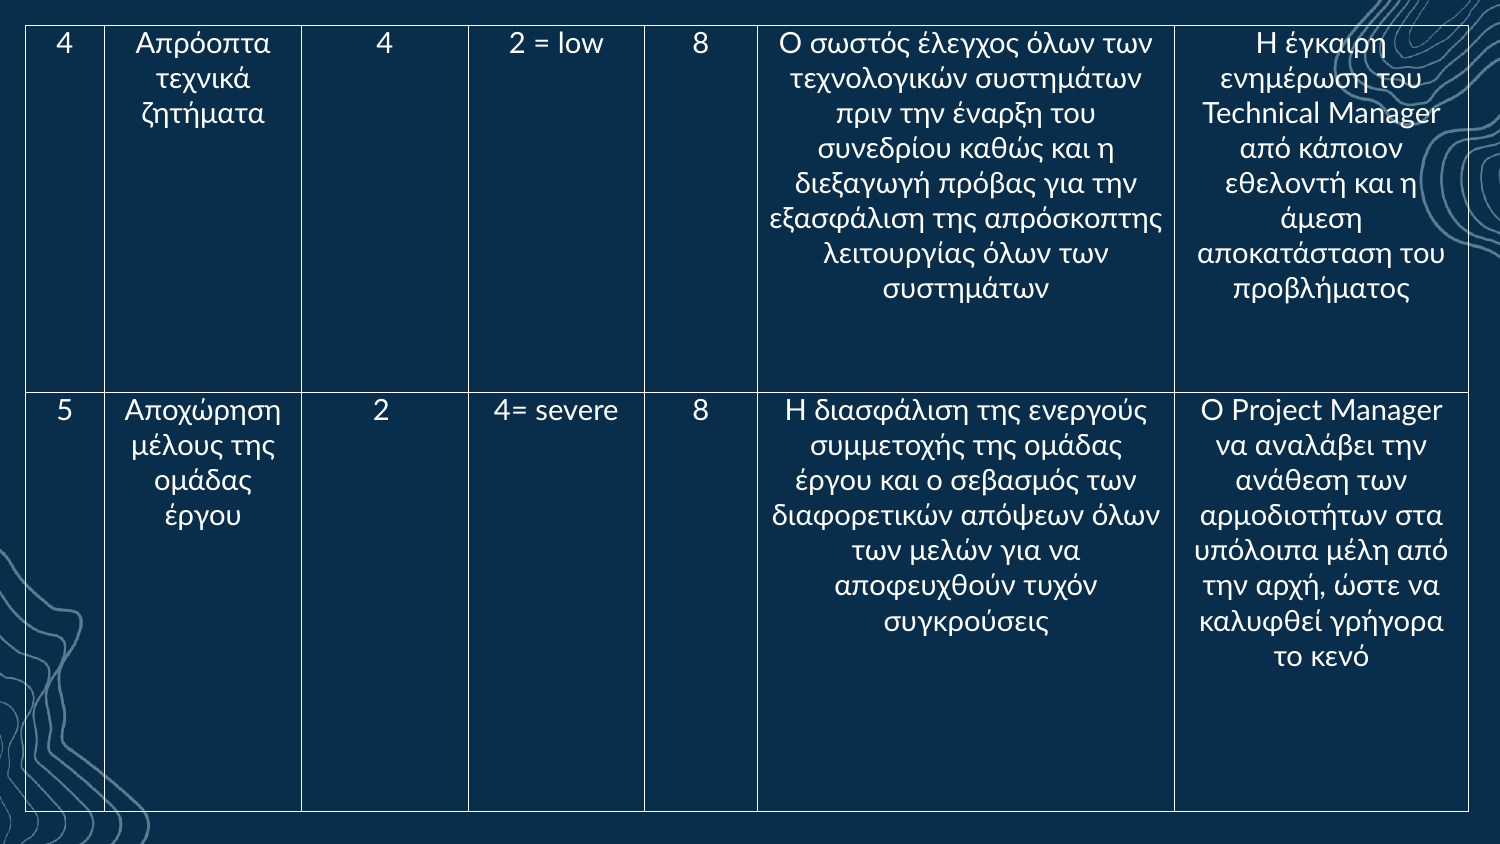

| 4 | Απρόοπτα τεχνικά ζητήματα | 4 | 2 = low | 8 | Ο σωστός έλεγχος όλων των τεχνολογικών συστημάτων πριν την έναρξη του συνεδρίου καθώς και η διεξαγωγή πρόβας για την εξασφάλιση της απρόσκοπτης λειτουργίας όλων των συστημάτων | Η έγκαιρη ενημέρωση του Technical Manager από κάποιον εθελοντή και η άμεση αποκατάσταση του προβλήματος |
| --- | --- | --- | --- | --- | --- | --- |
| 5 | Αποχώρηση μέλους της ομάδας έργου | 2 | 4= severe | 8 | Η διασφάλιση της ενεργούς συμμετοχής της ομάδας έργου και ο σεβασμός των διαφορετικών απόψεων όλων των μελών για να αποφευχθούν τυχόν συγκρούσεις | Ο Project Manager να αναλάβει την ανάθεση των αρμοδιοτήτων στα υπόλοιπα μέλη από την αρχή, ώστε να καλυφθεί γρήγορα το κενό |